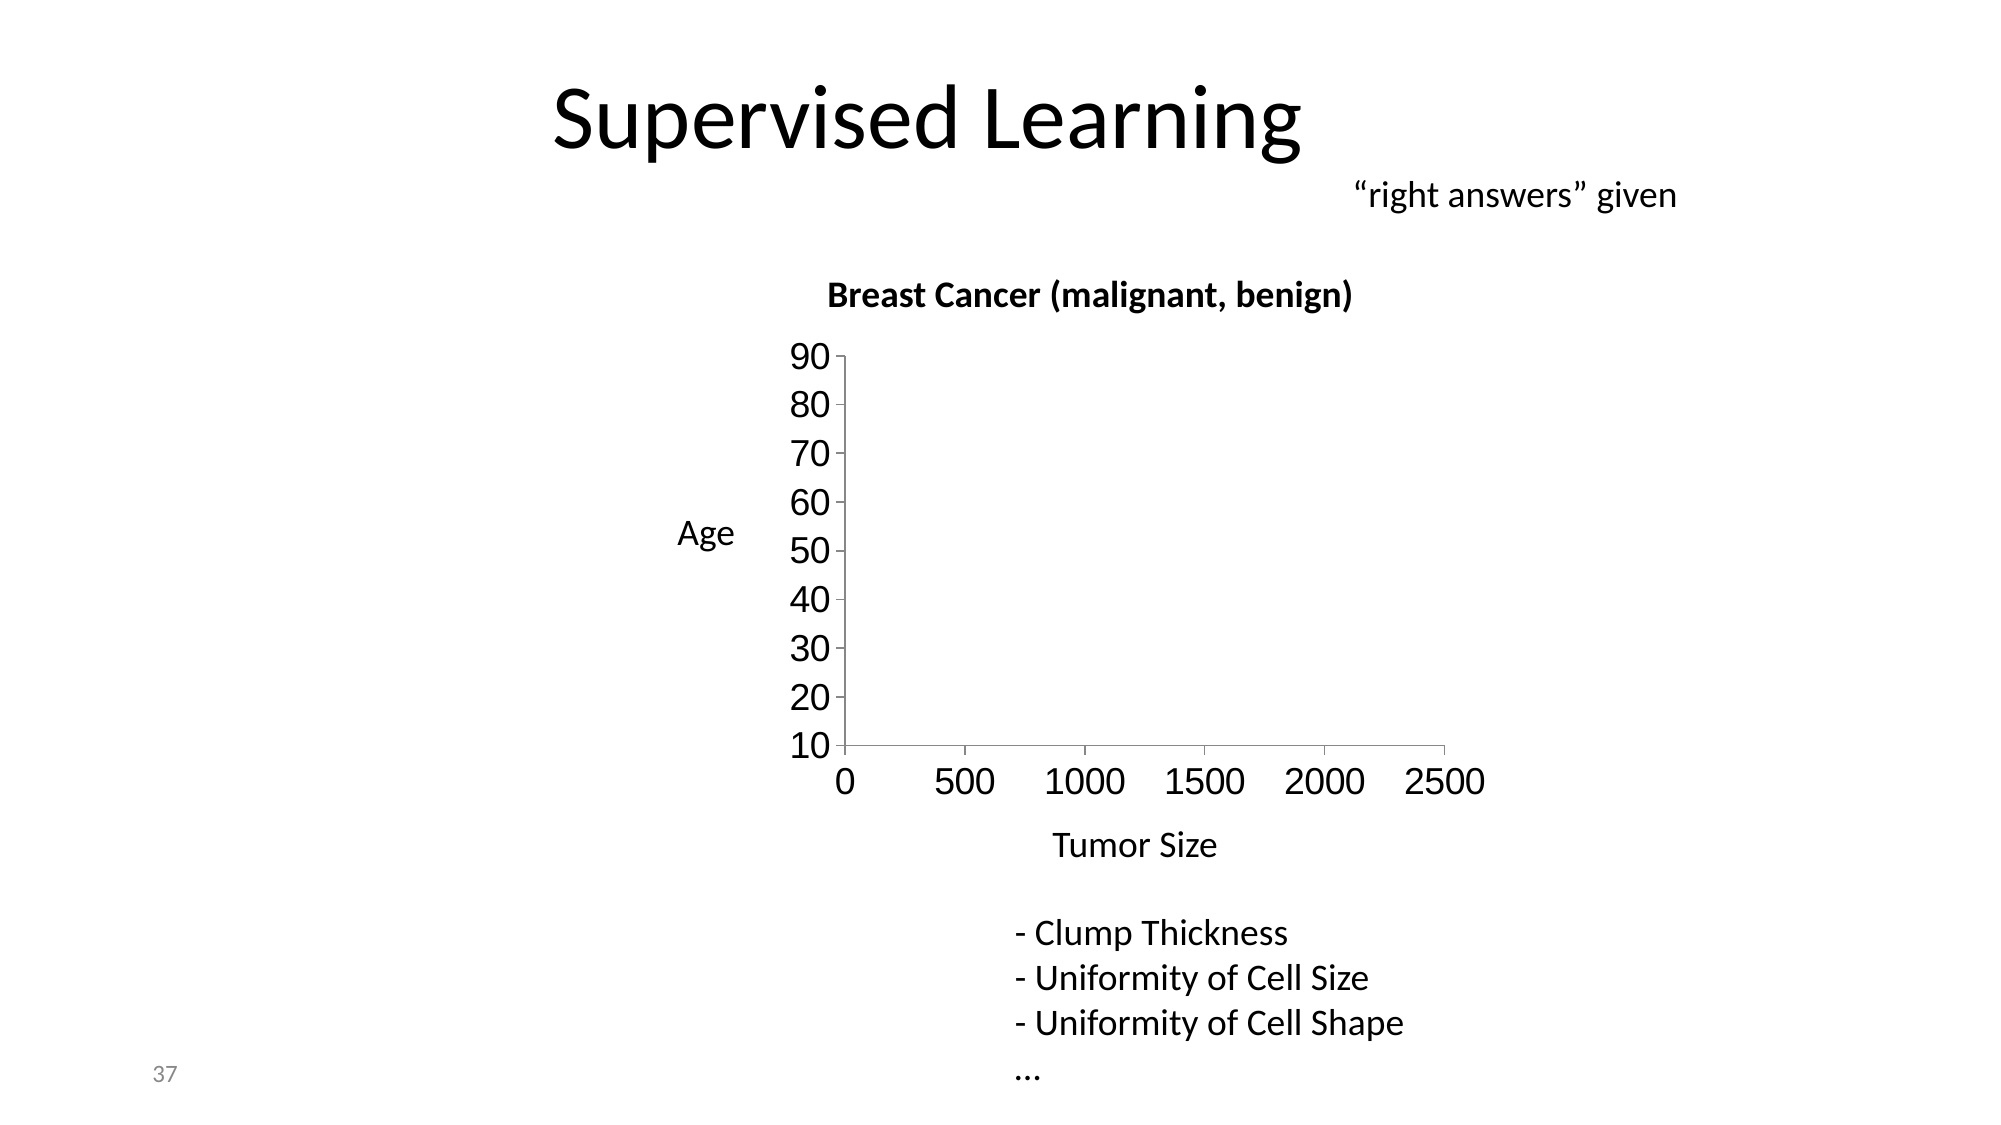

# Supervised Learning
“right answers” given
Breast Cancer (malignant, benign)

### Chart

| Category | Y-Value 1 |
|---|---|
Age
Tumor Size
- Clump Thickness
- Uniformity of Cell Size
- Uniformity of Cell Shape
…
37